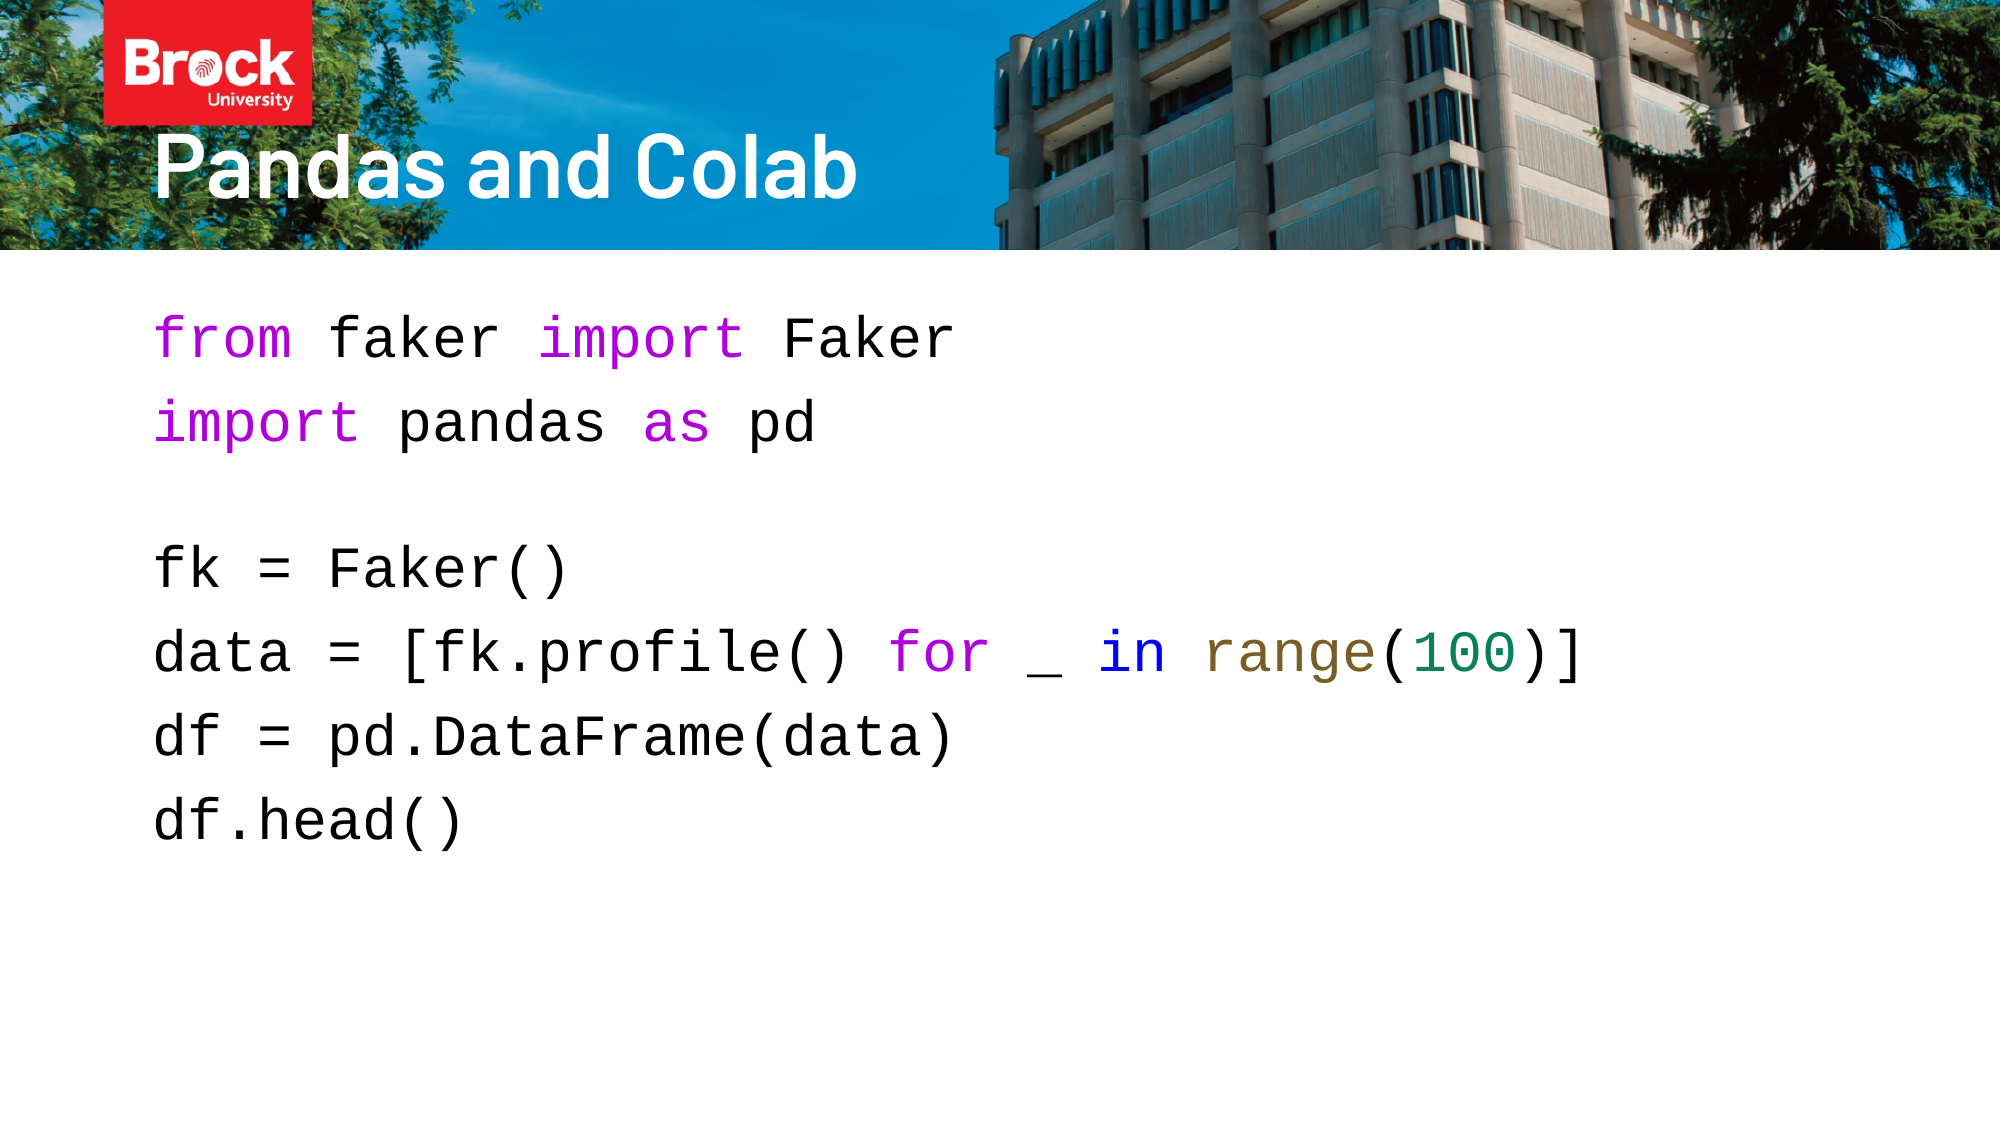

# Pandas and Colab
from faker import Faker
import pandas as pd
fk = Faker()
data = [fk.profile() for _ in range(100)]
df = pd.DataFrame(data)
df.head()